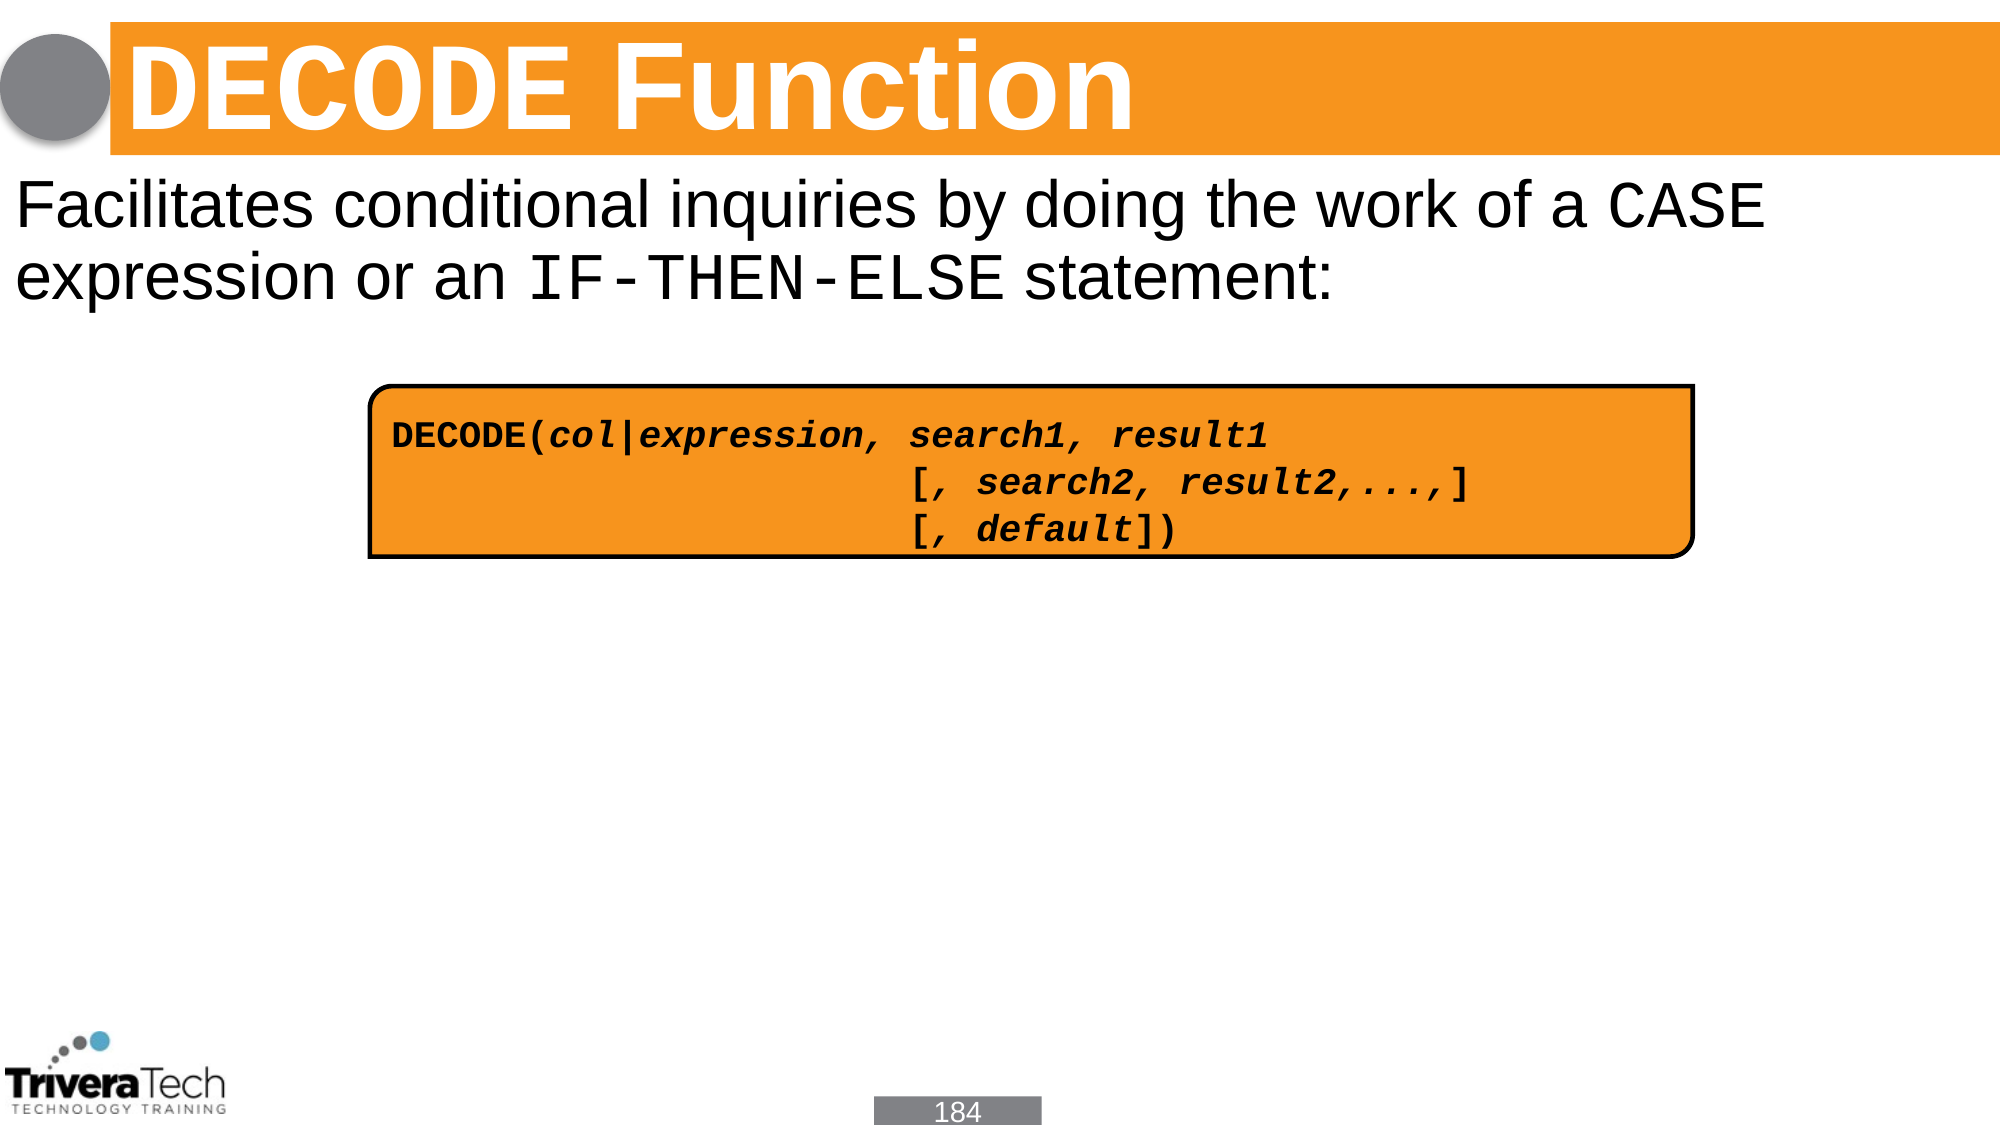

# DECODE Function
Facilitates conditional inquiries by doing the work of a CASE expression or an IF-THEN-ELSE statement:

DECODE(col|expression, search1, result1
      			   [, search2, result2,...,]
      			   [, default])
184